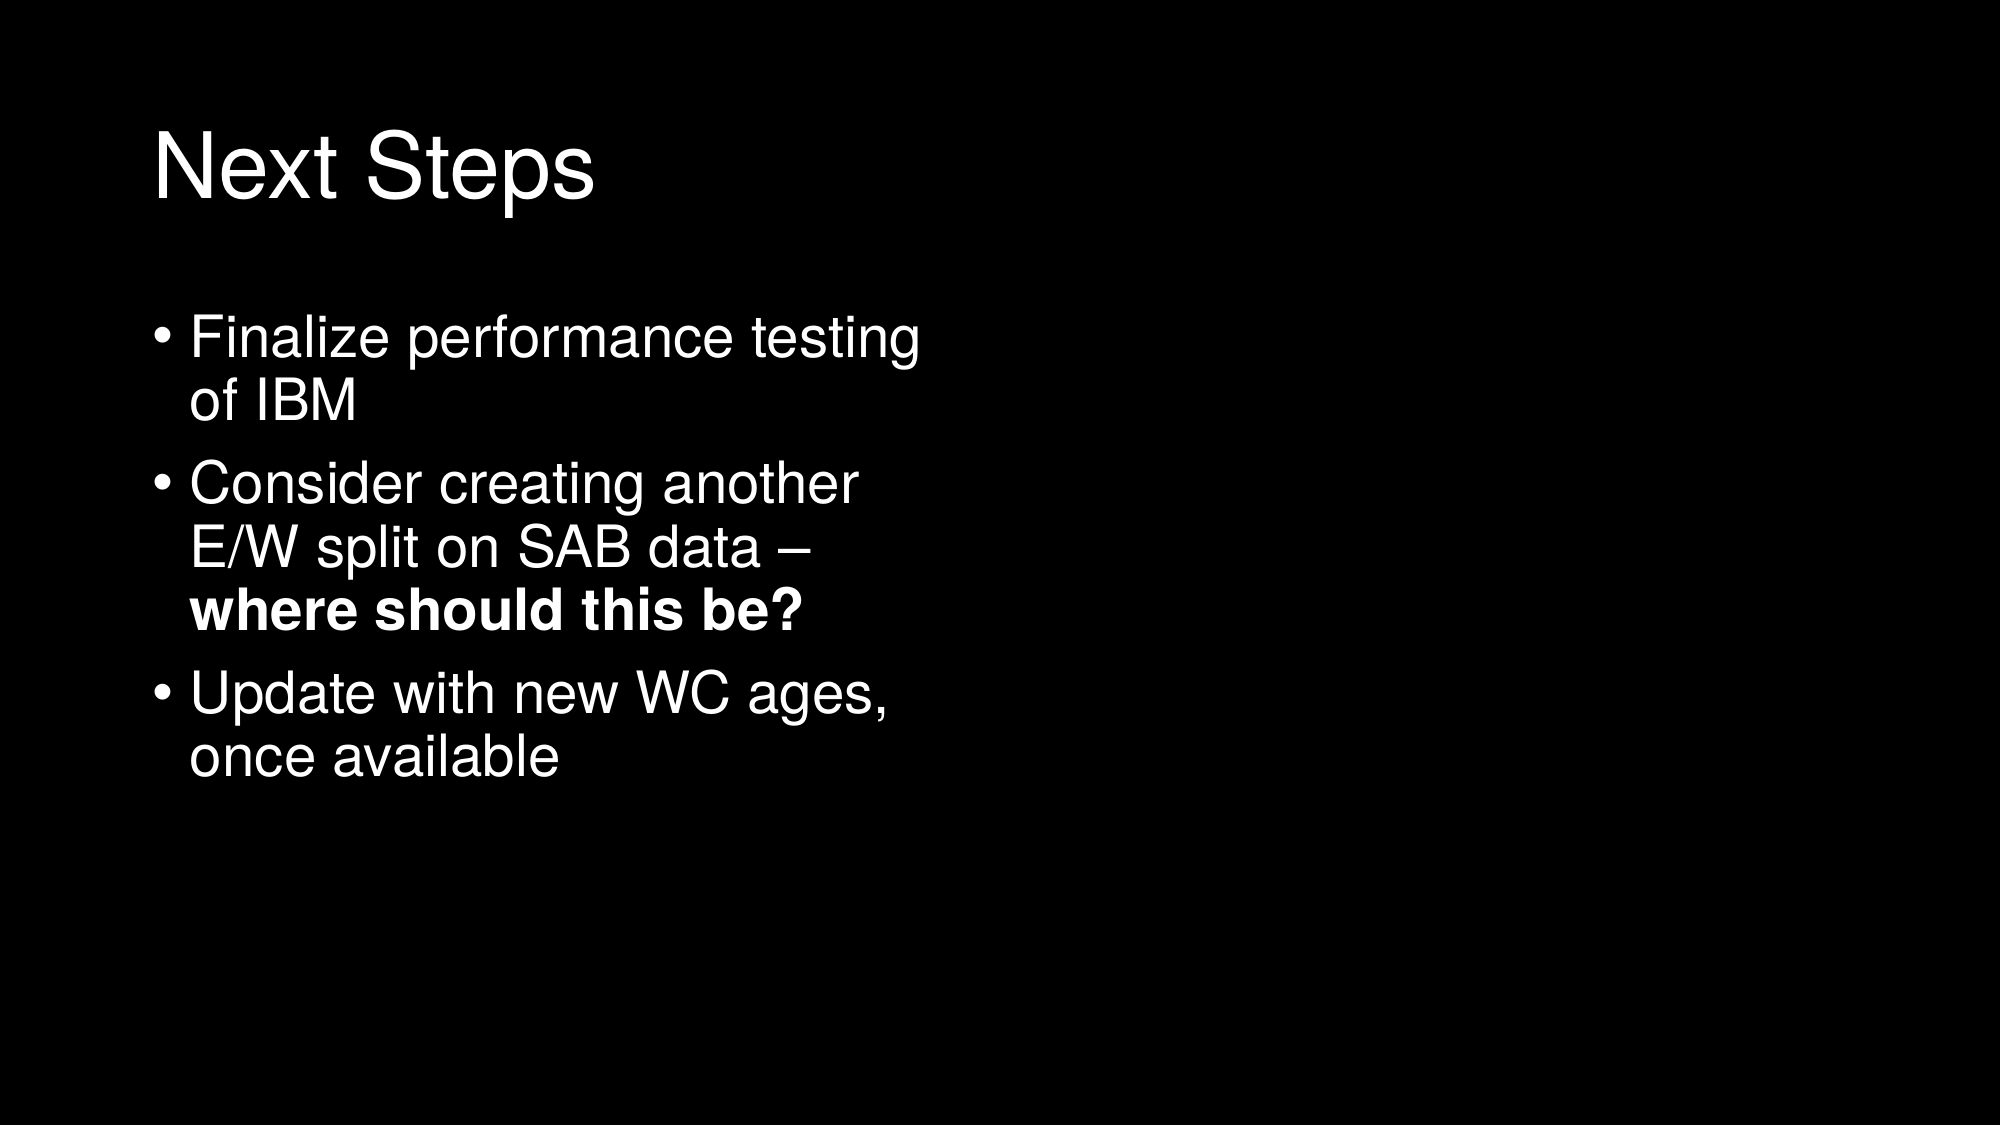

# Next Steps
Finalize performance testing of IBM
Consider creating another E/W split on SAB data – where should this be?
Update with new WC ages, once available